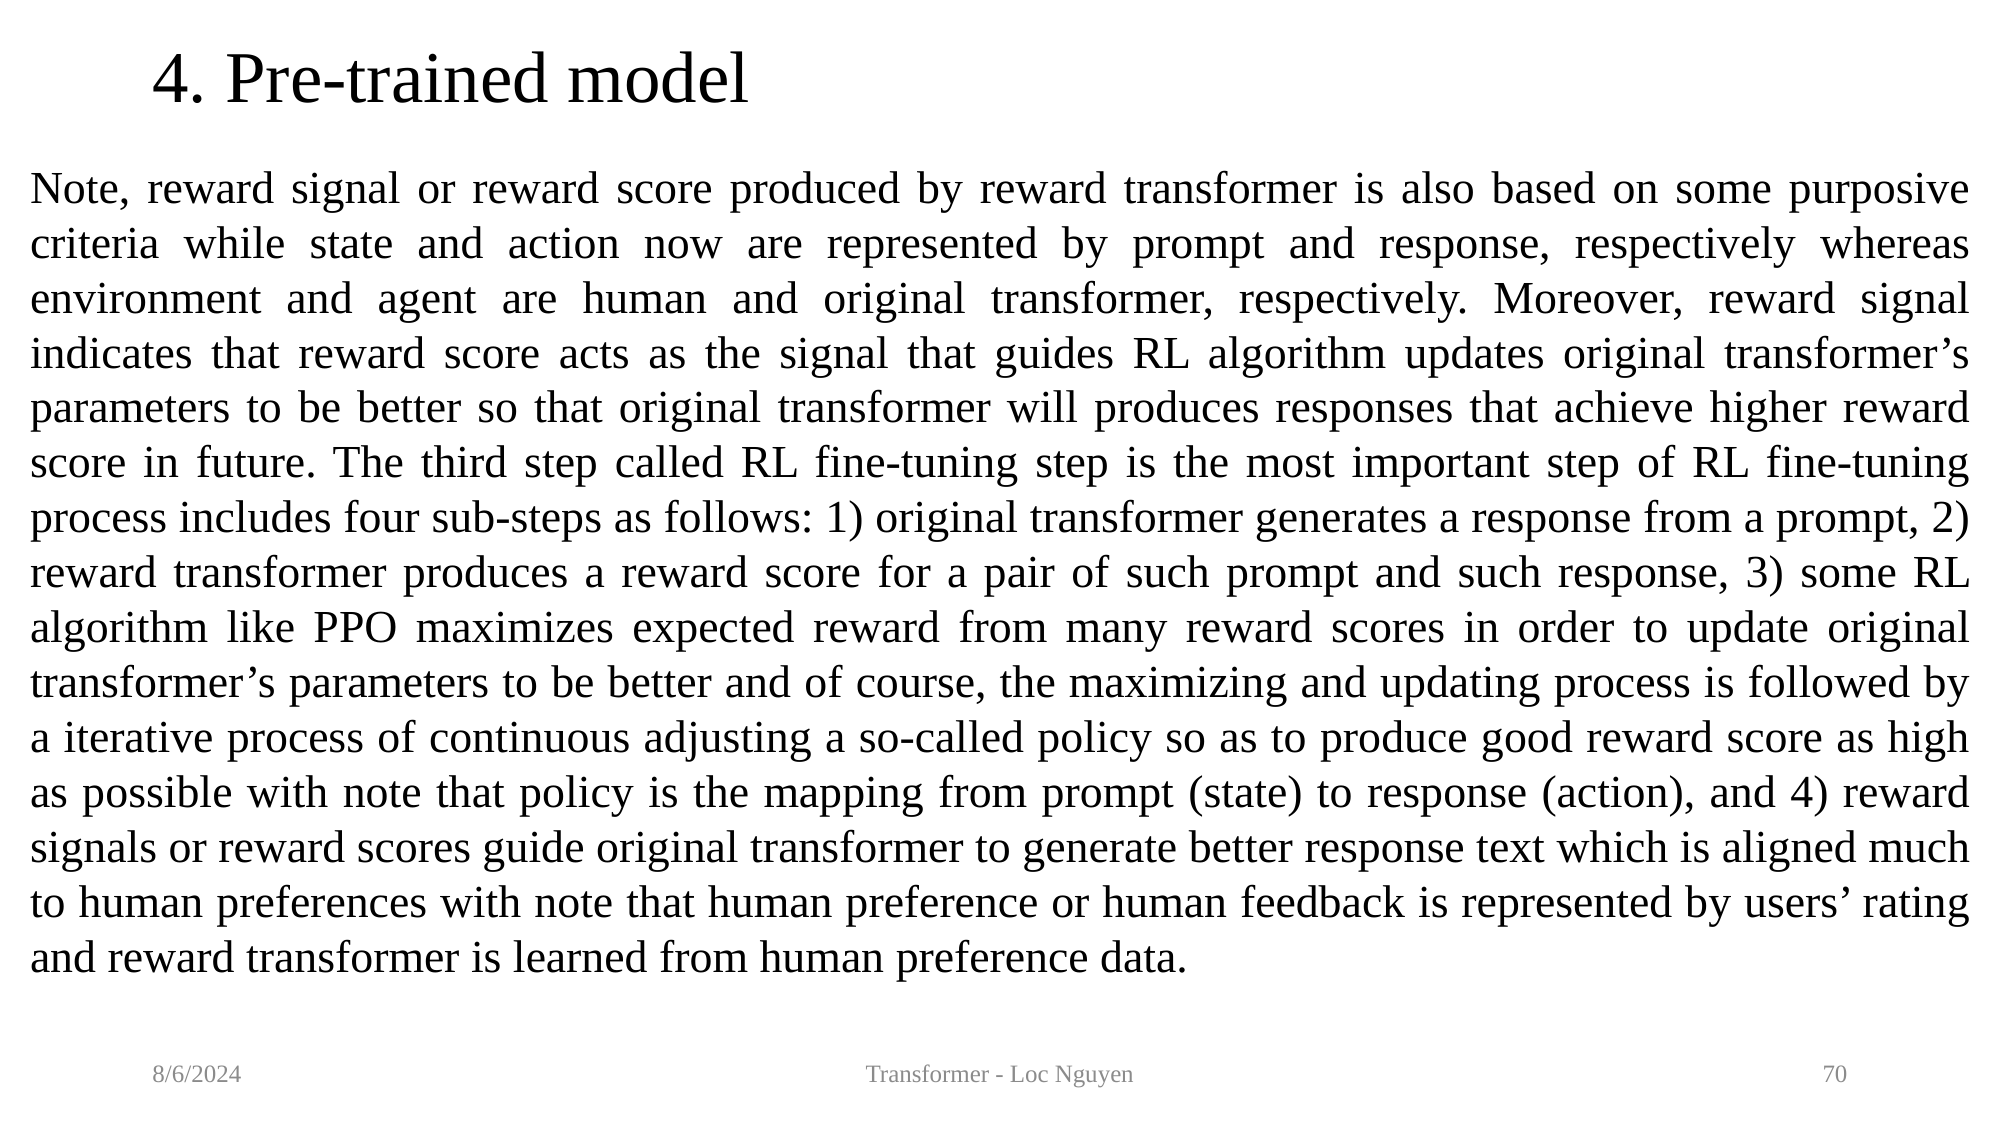

# 4. Pre-trained model
Note, reward signal or reward score produced by reward transformer is also based on some purposive criteria while state and action now are represented by prompt and response, respectively whereas environment and agent are human and original transformer, respectively. Moreover, reward signal indicates that reward score acts as the signal that guides RL algorithm updates original transformer’s parameters to be better so that original transformer will produces responses that achieve higher reward score in future. The third step called RL fine-tuning step is the most important step of RL fine-tuning process includes four sub-steps as follows: 1) original transformer generates a response from a prompt, 2) reward transformer produces a reward score for a pair of such prompt and such response, 3) some RL algorithm like PPO maximizes expected reward from many reward scores in order to update original transformer’s parameters to be better and of course, the maximizing and updating process is followed by a iterative process of continuous adjusting a so-called policy so as to produce good reward score as high as possible with note that policy is the mapping from prompt (state) to response (action), and 4) reward signals or reward scores guide original transformer to generate better response text which is aligned much to human preferences with note that human preference or human feedback is represented by users’ rating and reward transformer is learned from human preference data.
8/6/2024
Transformer - Loc Nguyen
70